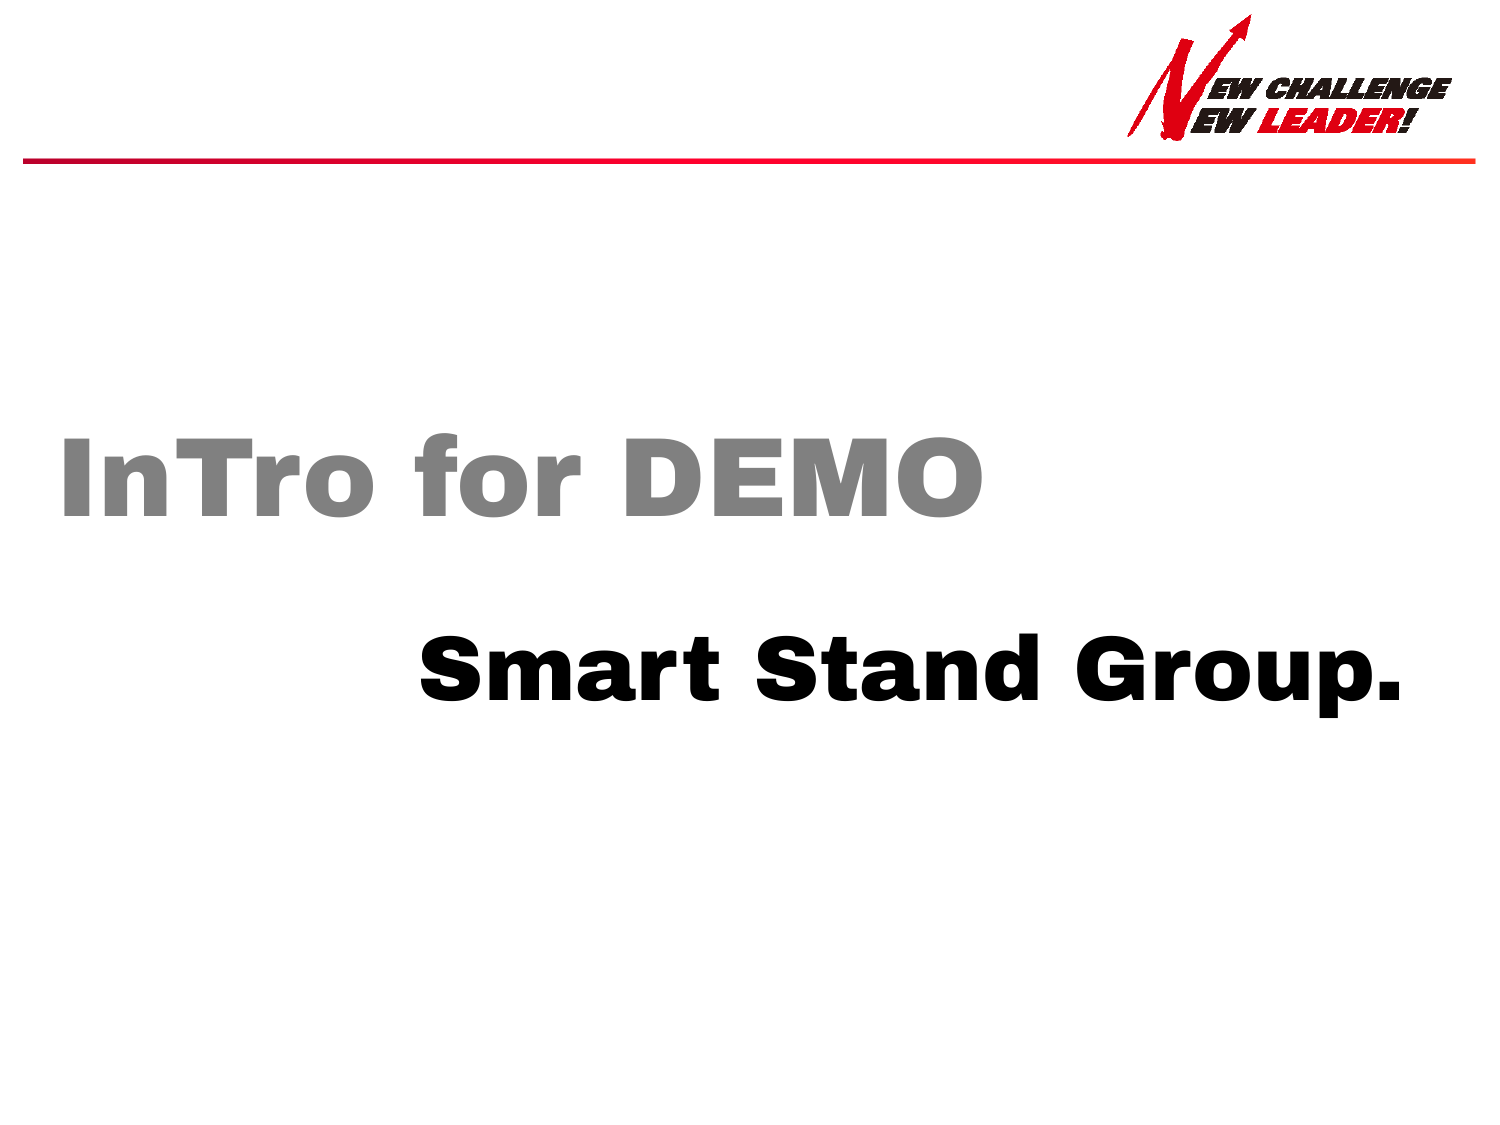

# InTro for DEMO
Smart Stand Group.